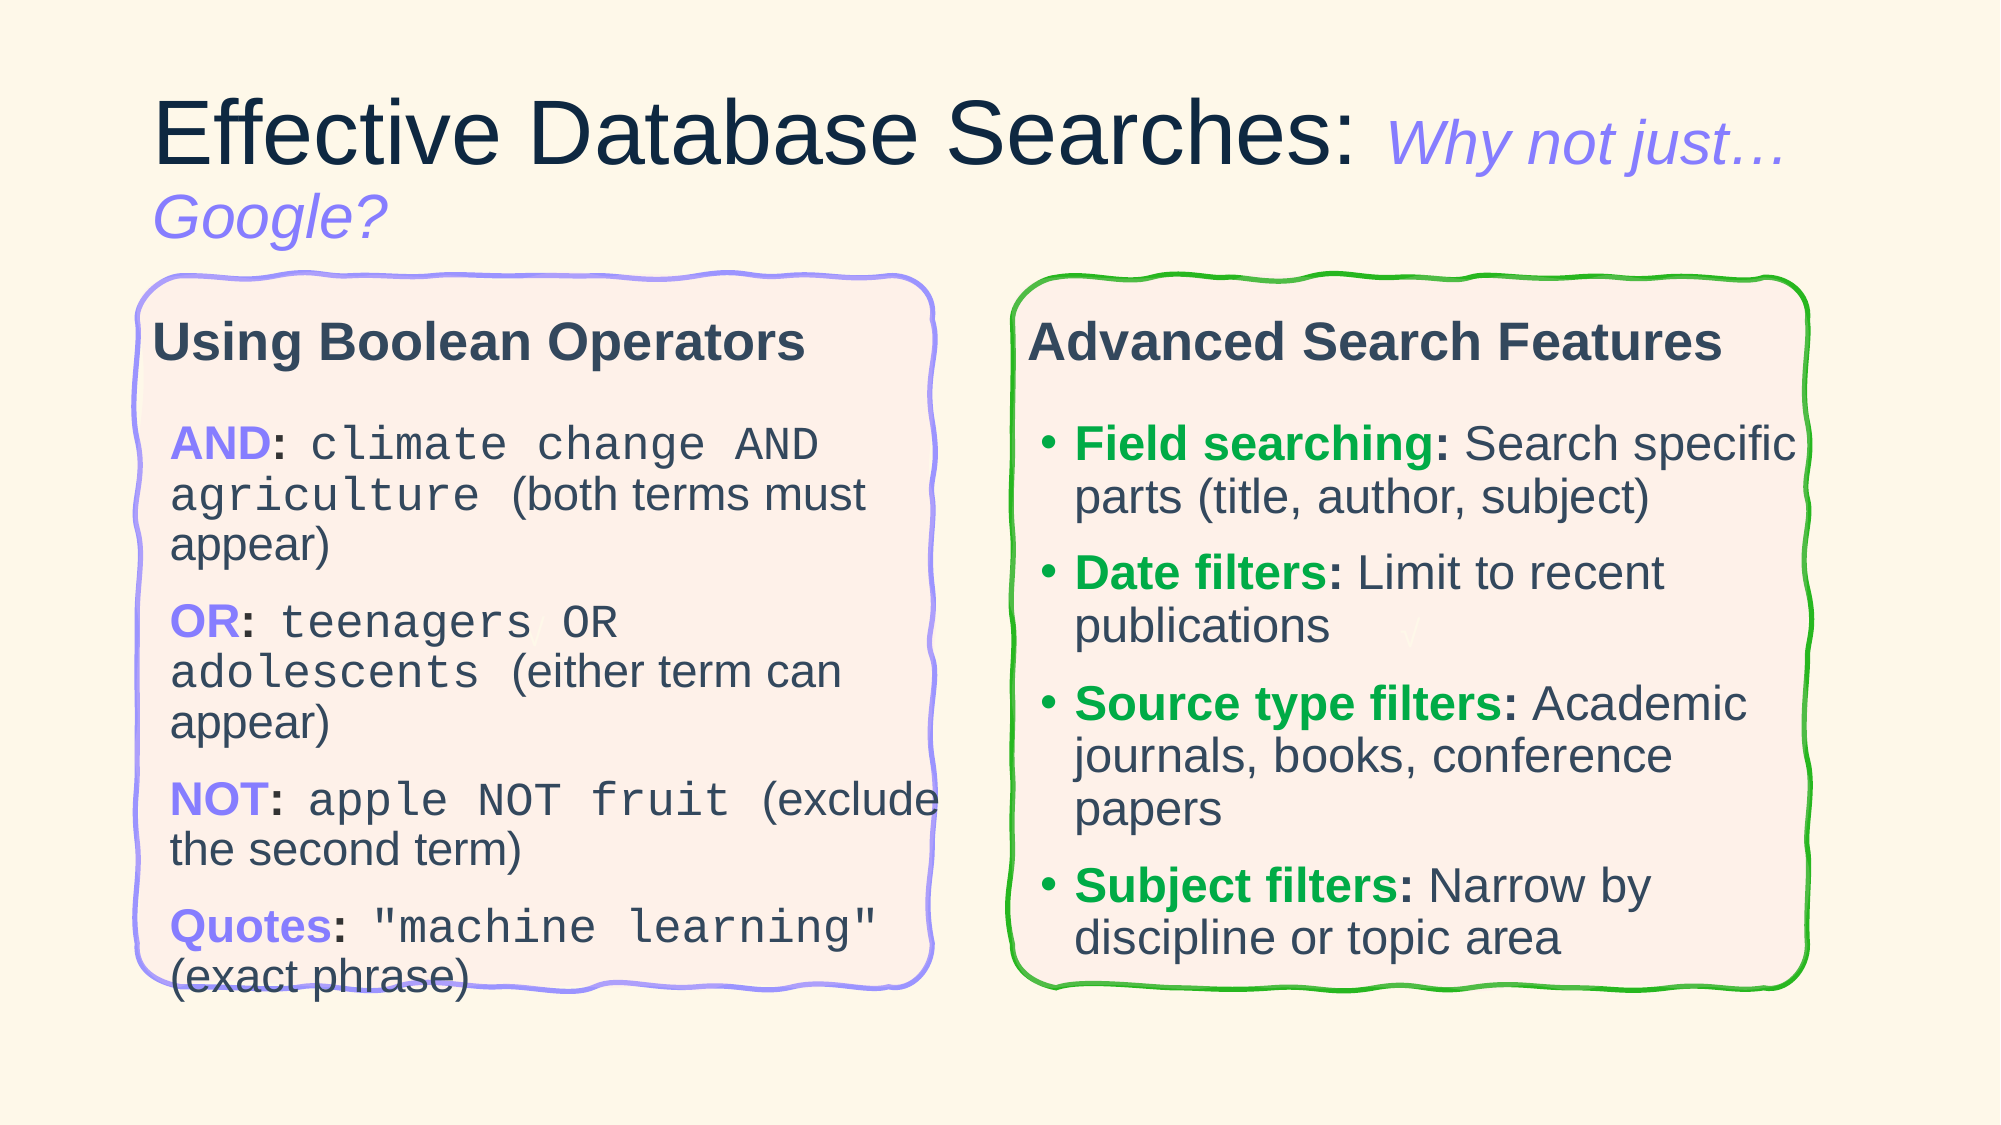

# Effective Database Searches: Why not just… Google?
√
Using Boolean Operators
Advanced Search Features
√
AND: climate change AND agriculture (both terms must appear)
OR: teenagers OR adolescents (either term can appear)
NOT: apple NOT fruit (exclude the second term)
Quotes: "machine learning" (exact phrase)
Field searching: Search specific parts (title, author, subject)
Date filters: Limit to recent publications
Source type filters: Academic journals, books, conference papers
Subject filters: Narrow by discipline or topic area